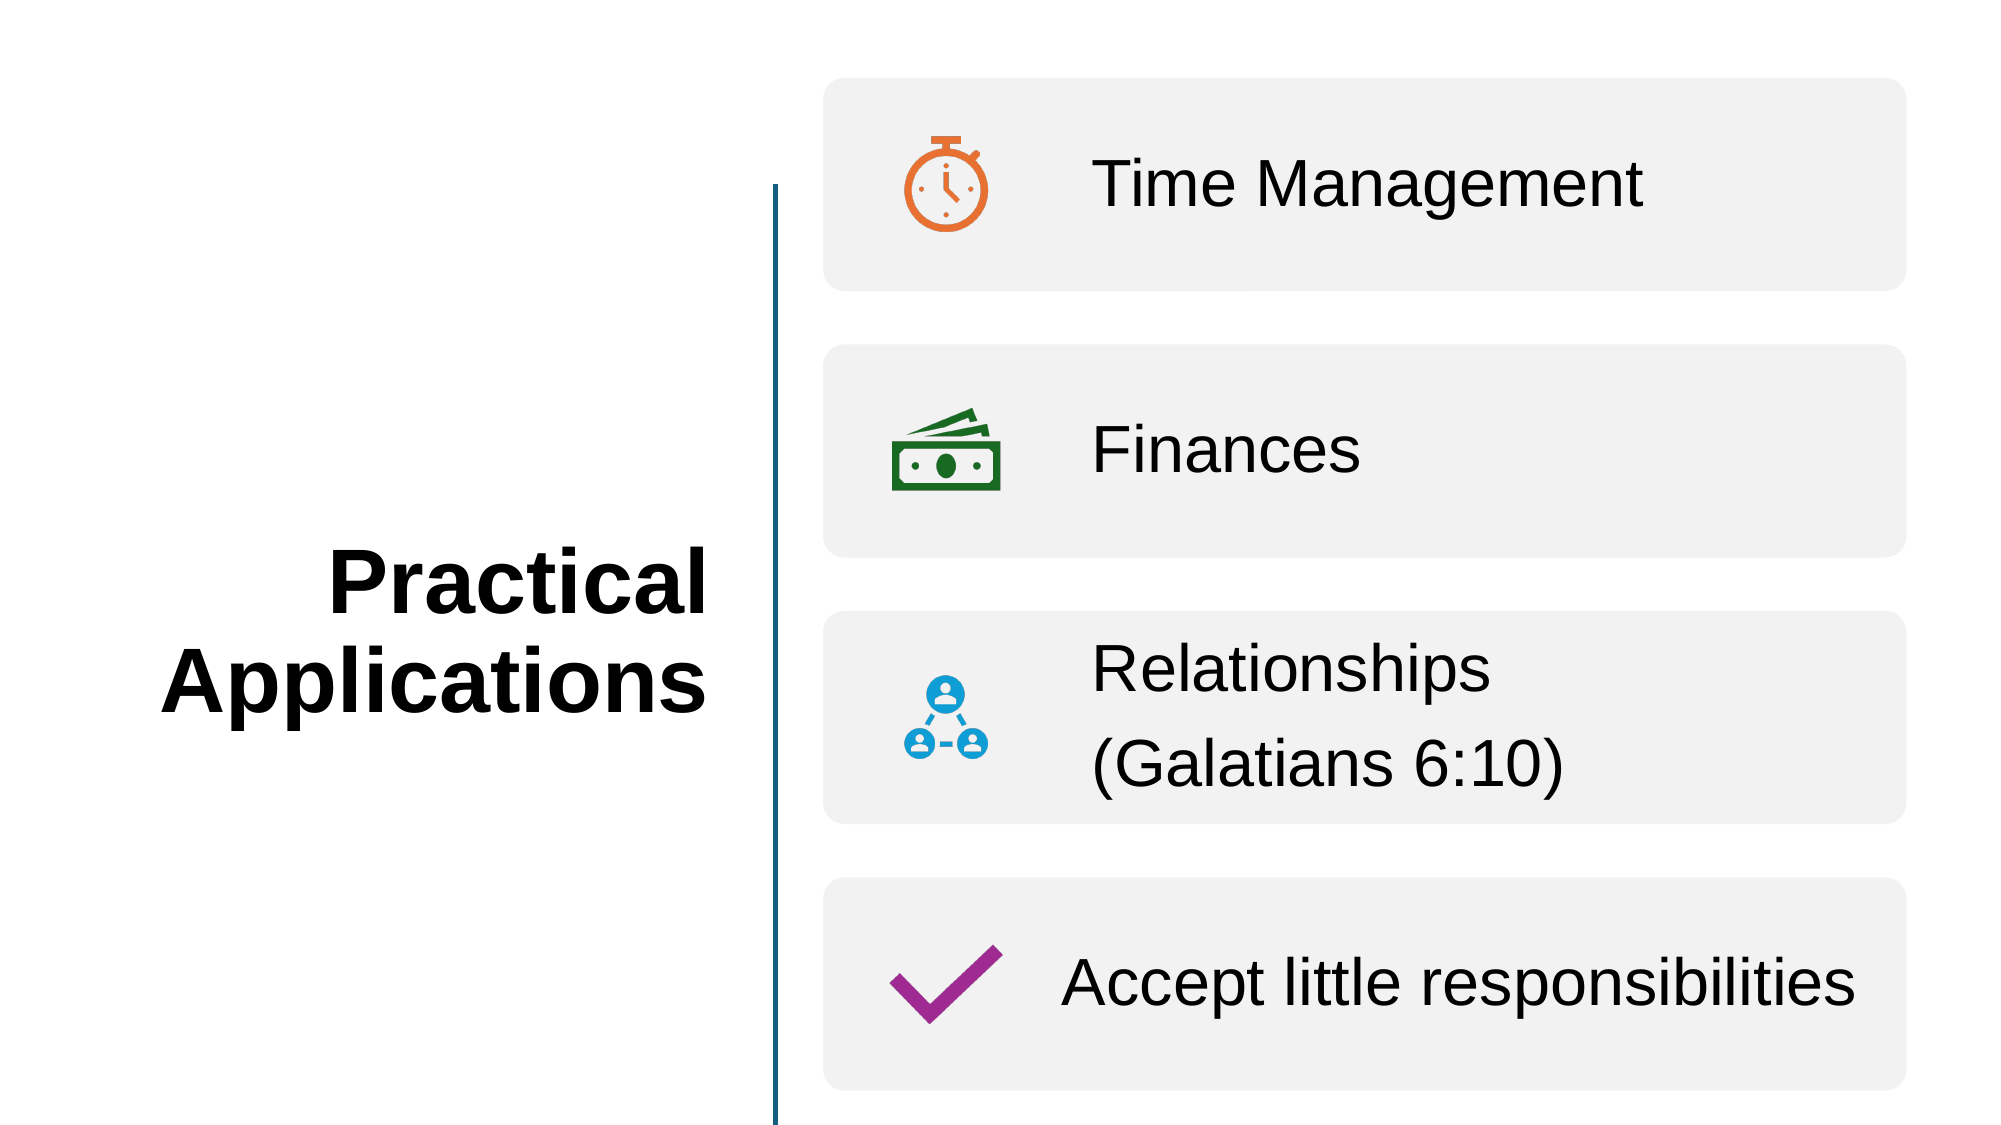

Time Management
Finances
Relationships
(Galatians 6:10)
Accept little responsibilities
# Practical Applications